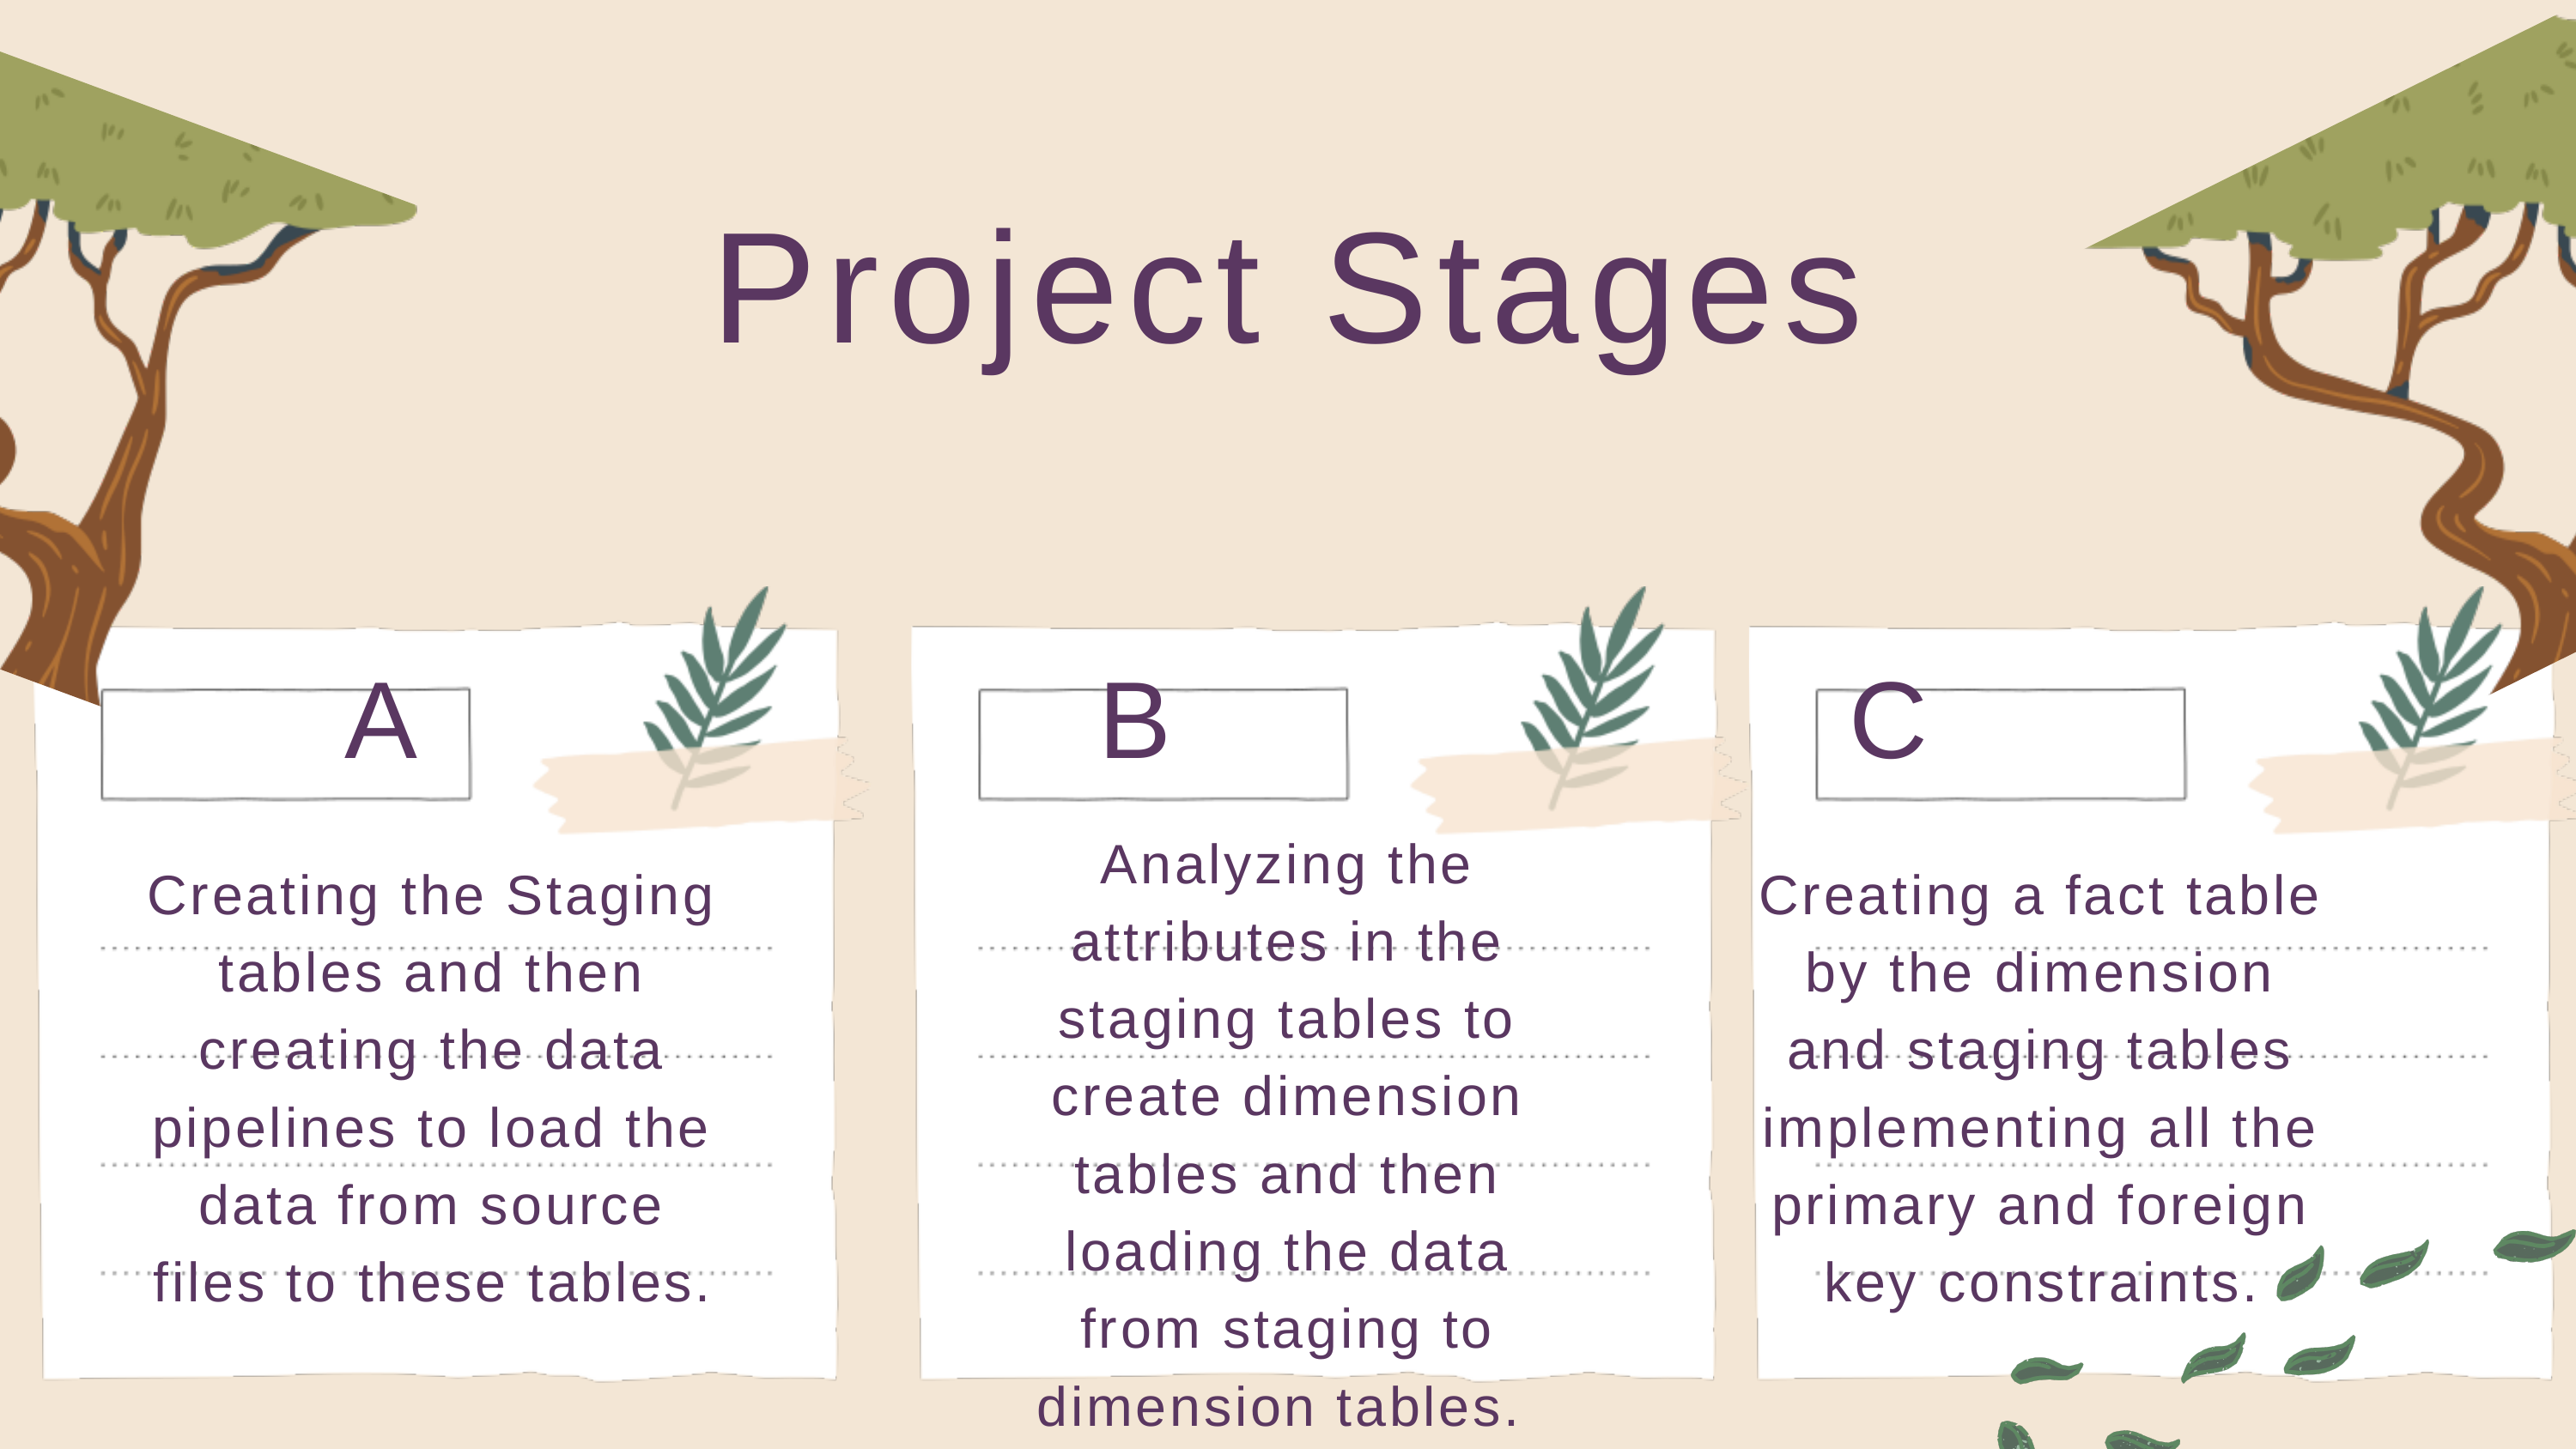

Project Stages

A
B
C
Analyzing the attributes in the staging tables to create dimension tables and then loading the data from staging to dimension tables.
Creating the Staging tables and then creating the data pipelines to load the data from source files to these tables.
Creating a fact table by the dimension and staging tables implementing all the primary and foreign key constraints.